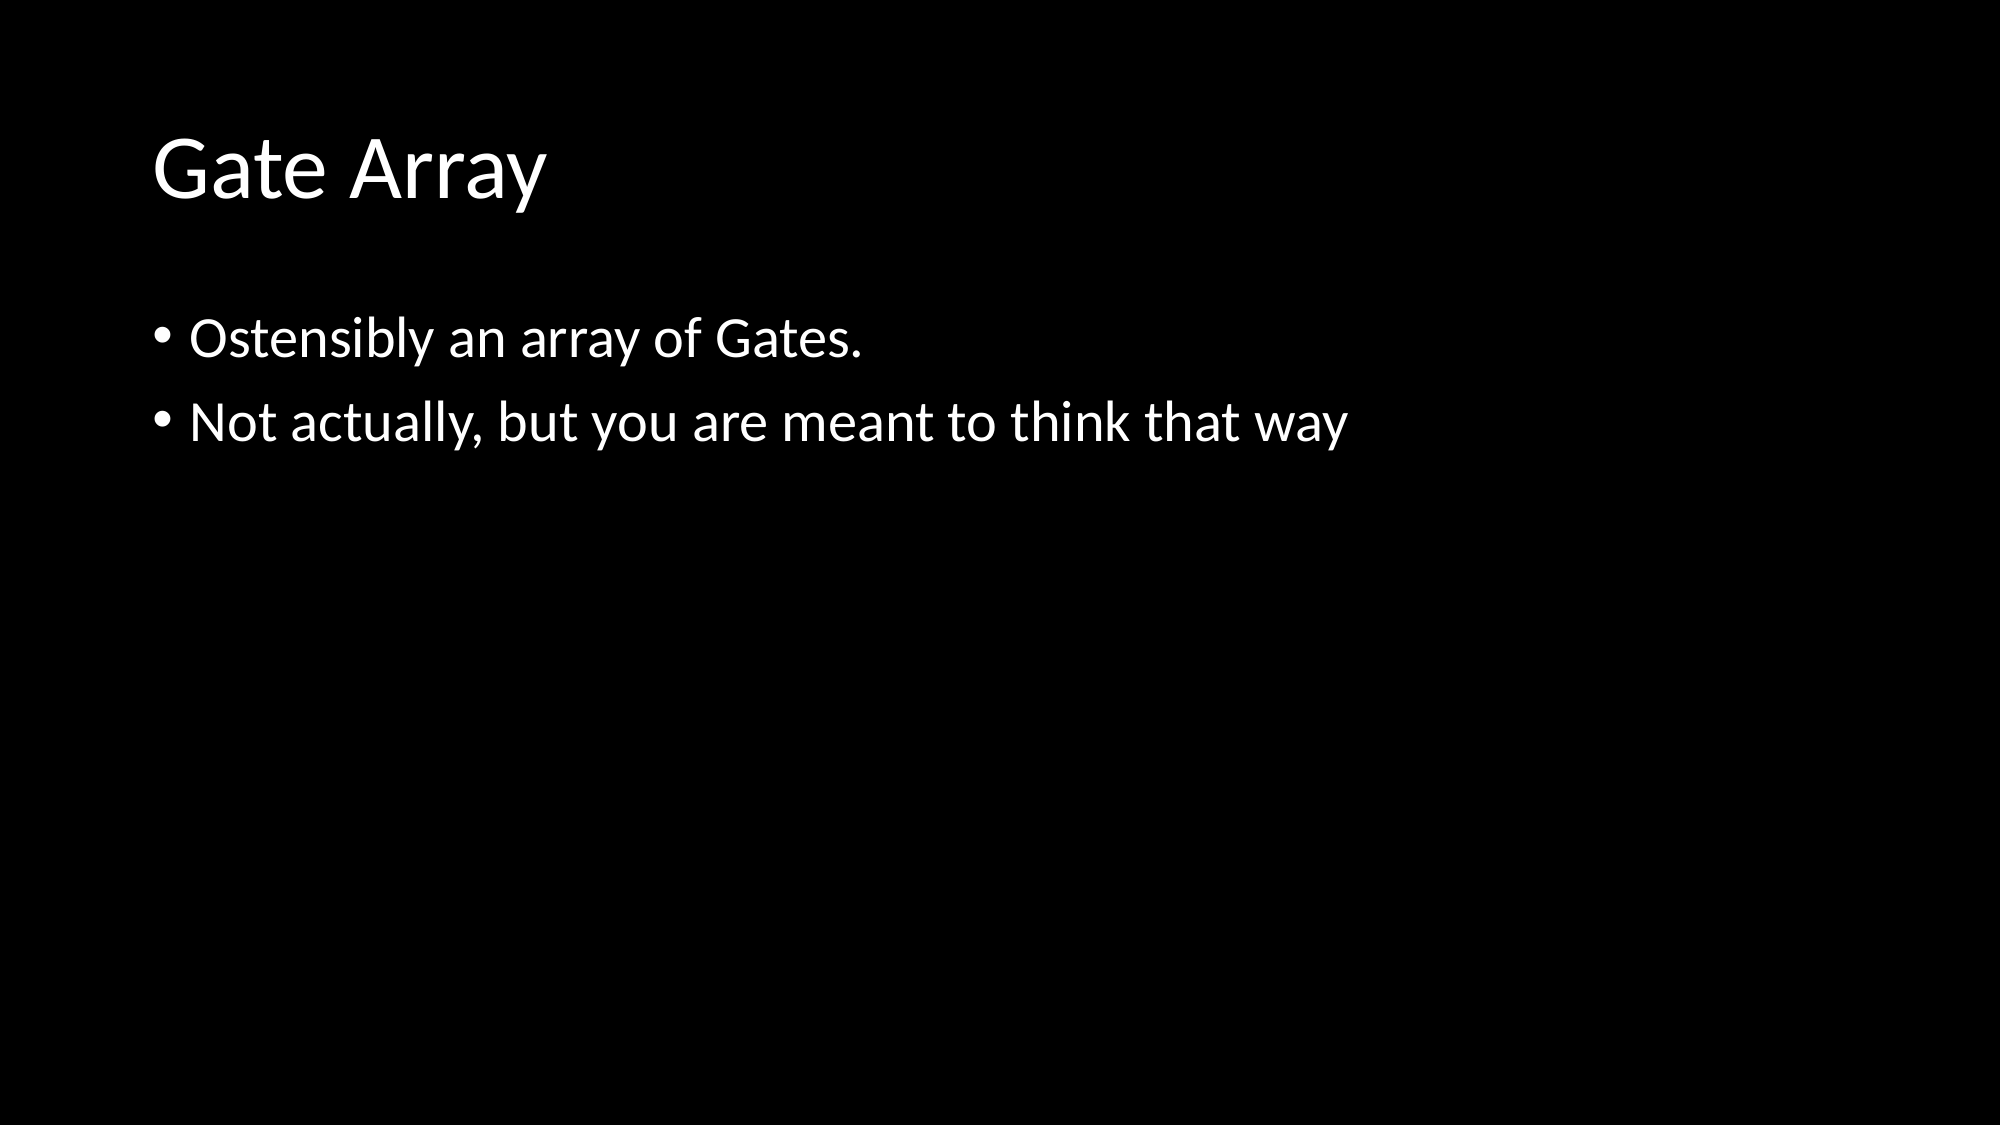

# Gate Array
Ostensibly an array of Gates.
Not actually, but you are meant to think that way